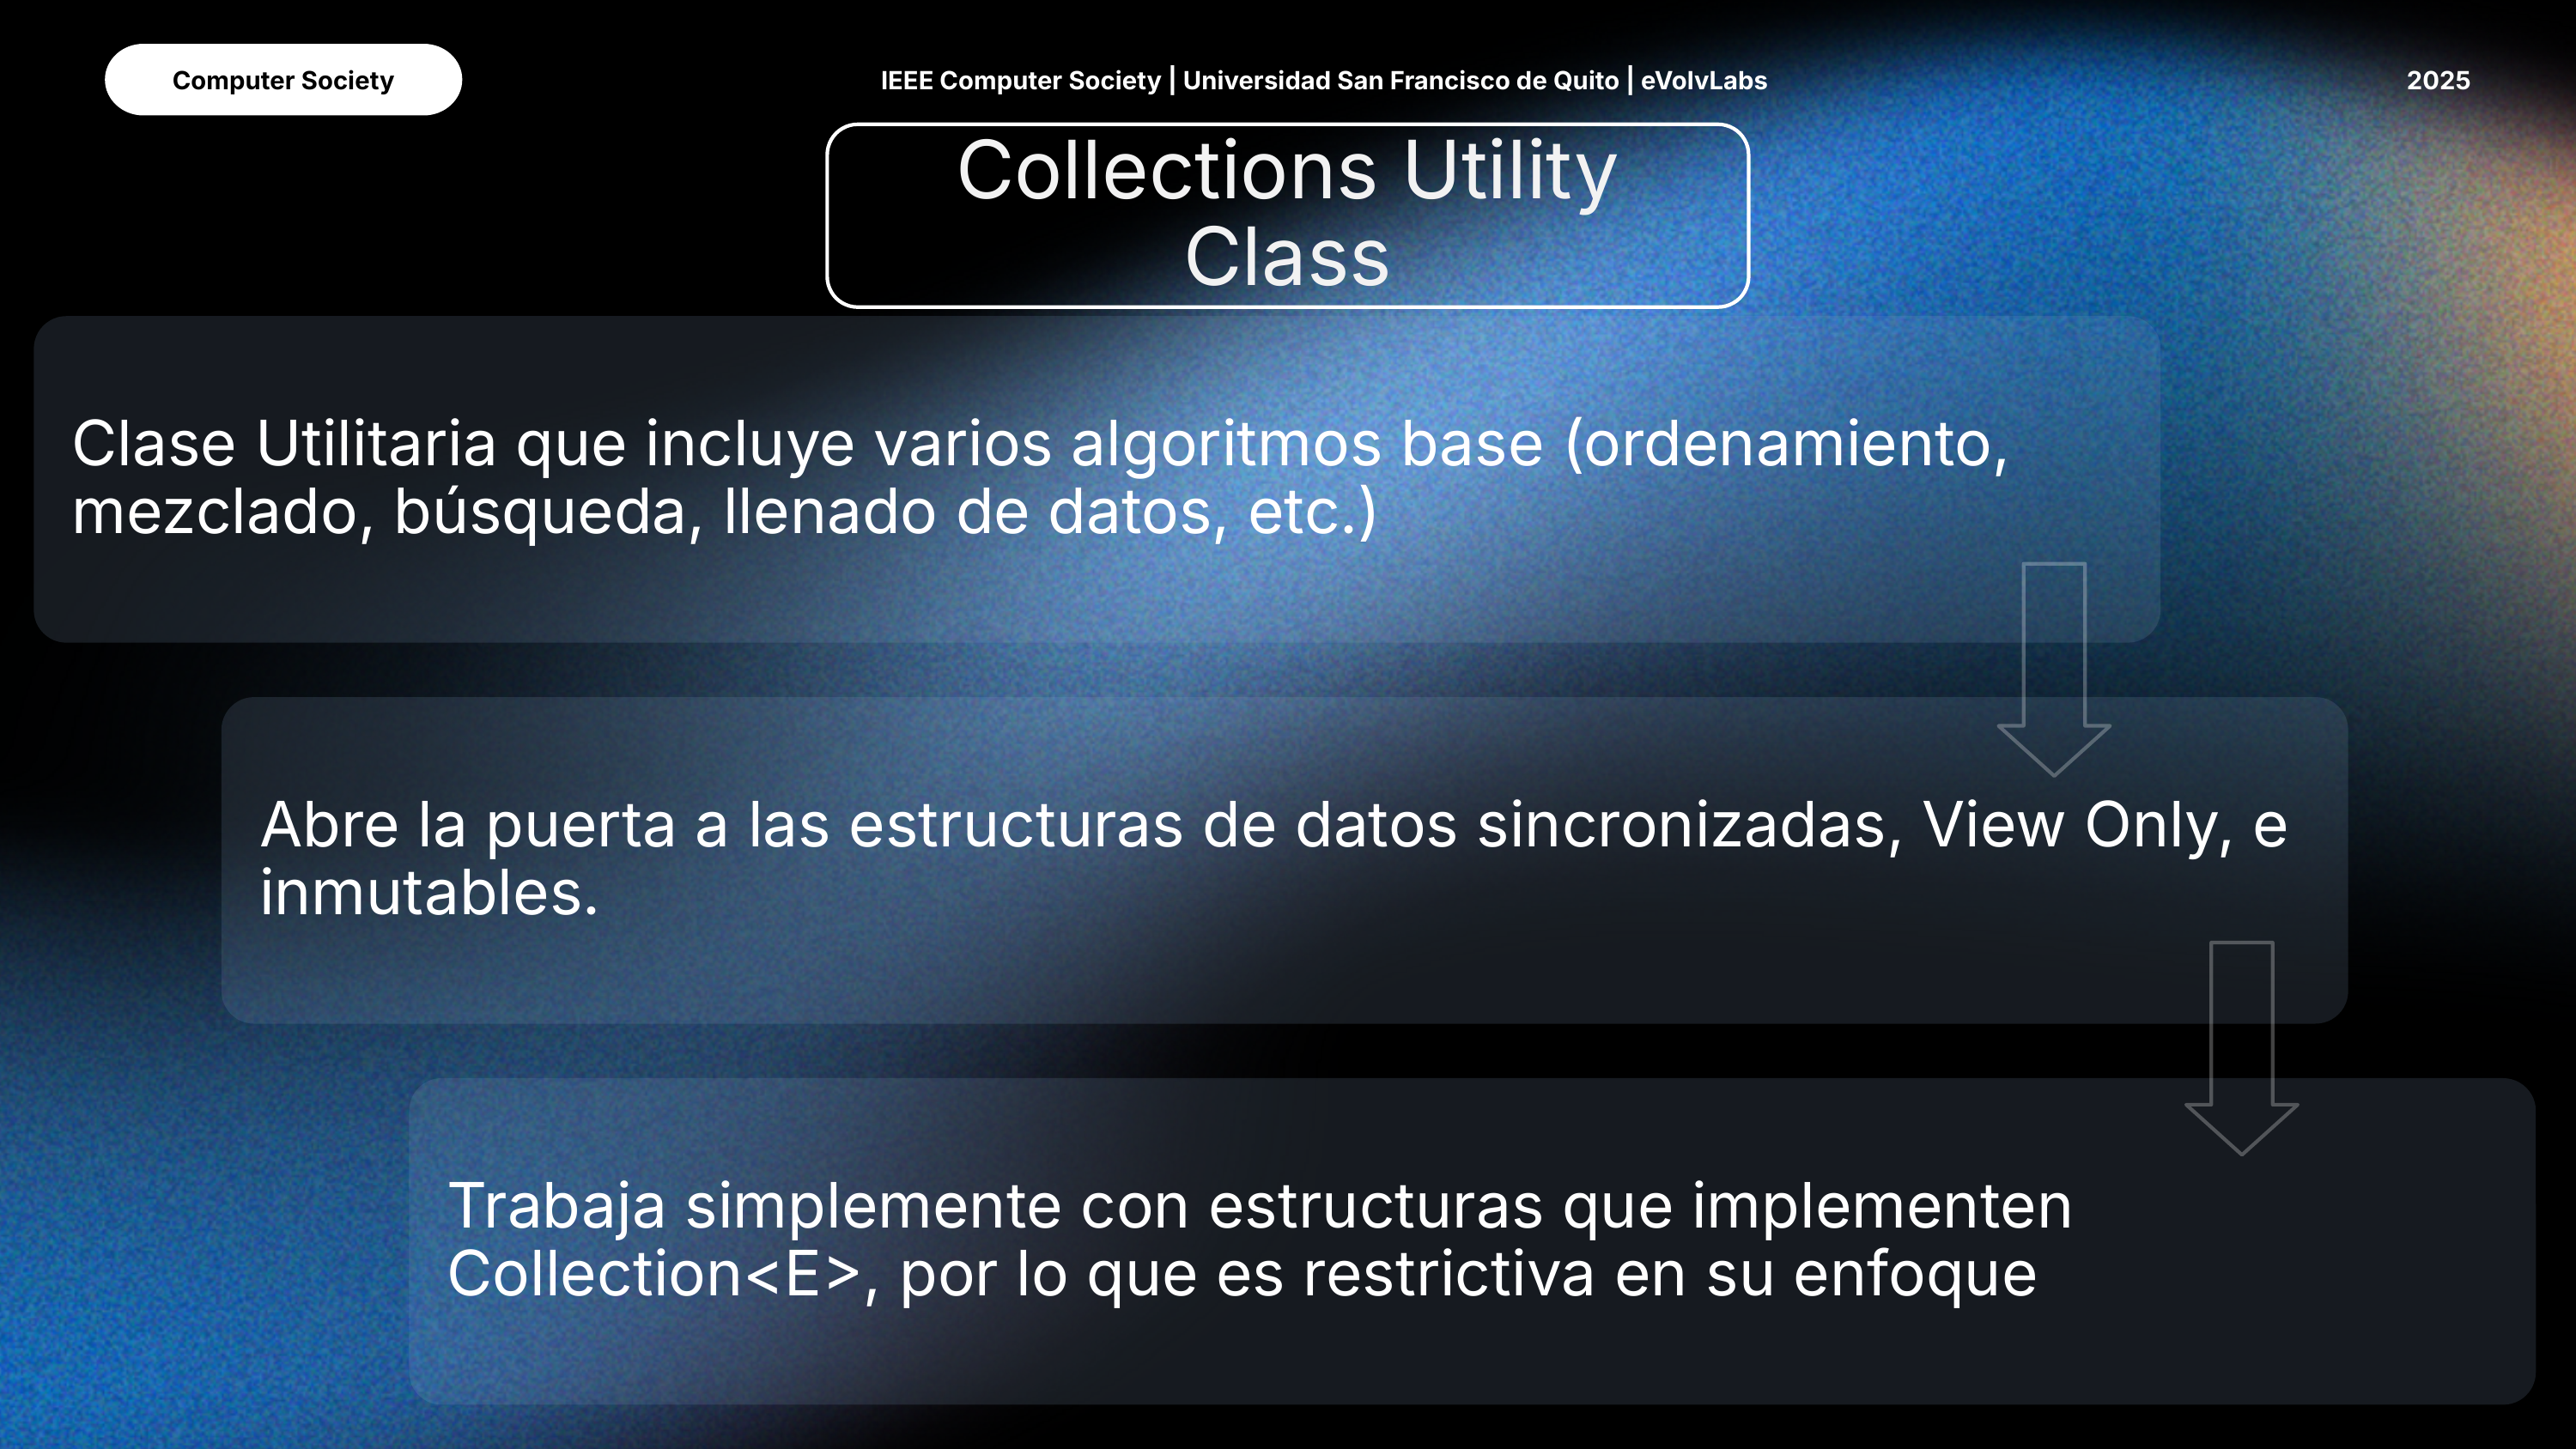

Computer Society
IEEE Computer Society | Universidad San Francisco de Quito | eVolvLabs
2025

Collections Utility Class
Clase Utilitaria que incluye varios algoritmos base (ordenamiento, mezclado, búsqueda, llenado de datos, etc.)
Abre la puerta a las estructuras de datos sincronizadas, View Only, e inmutables.
Trabaja simplemente con estructuras que implementen Collection<E>, por lo que es restrictiva en su enfoque